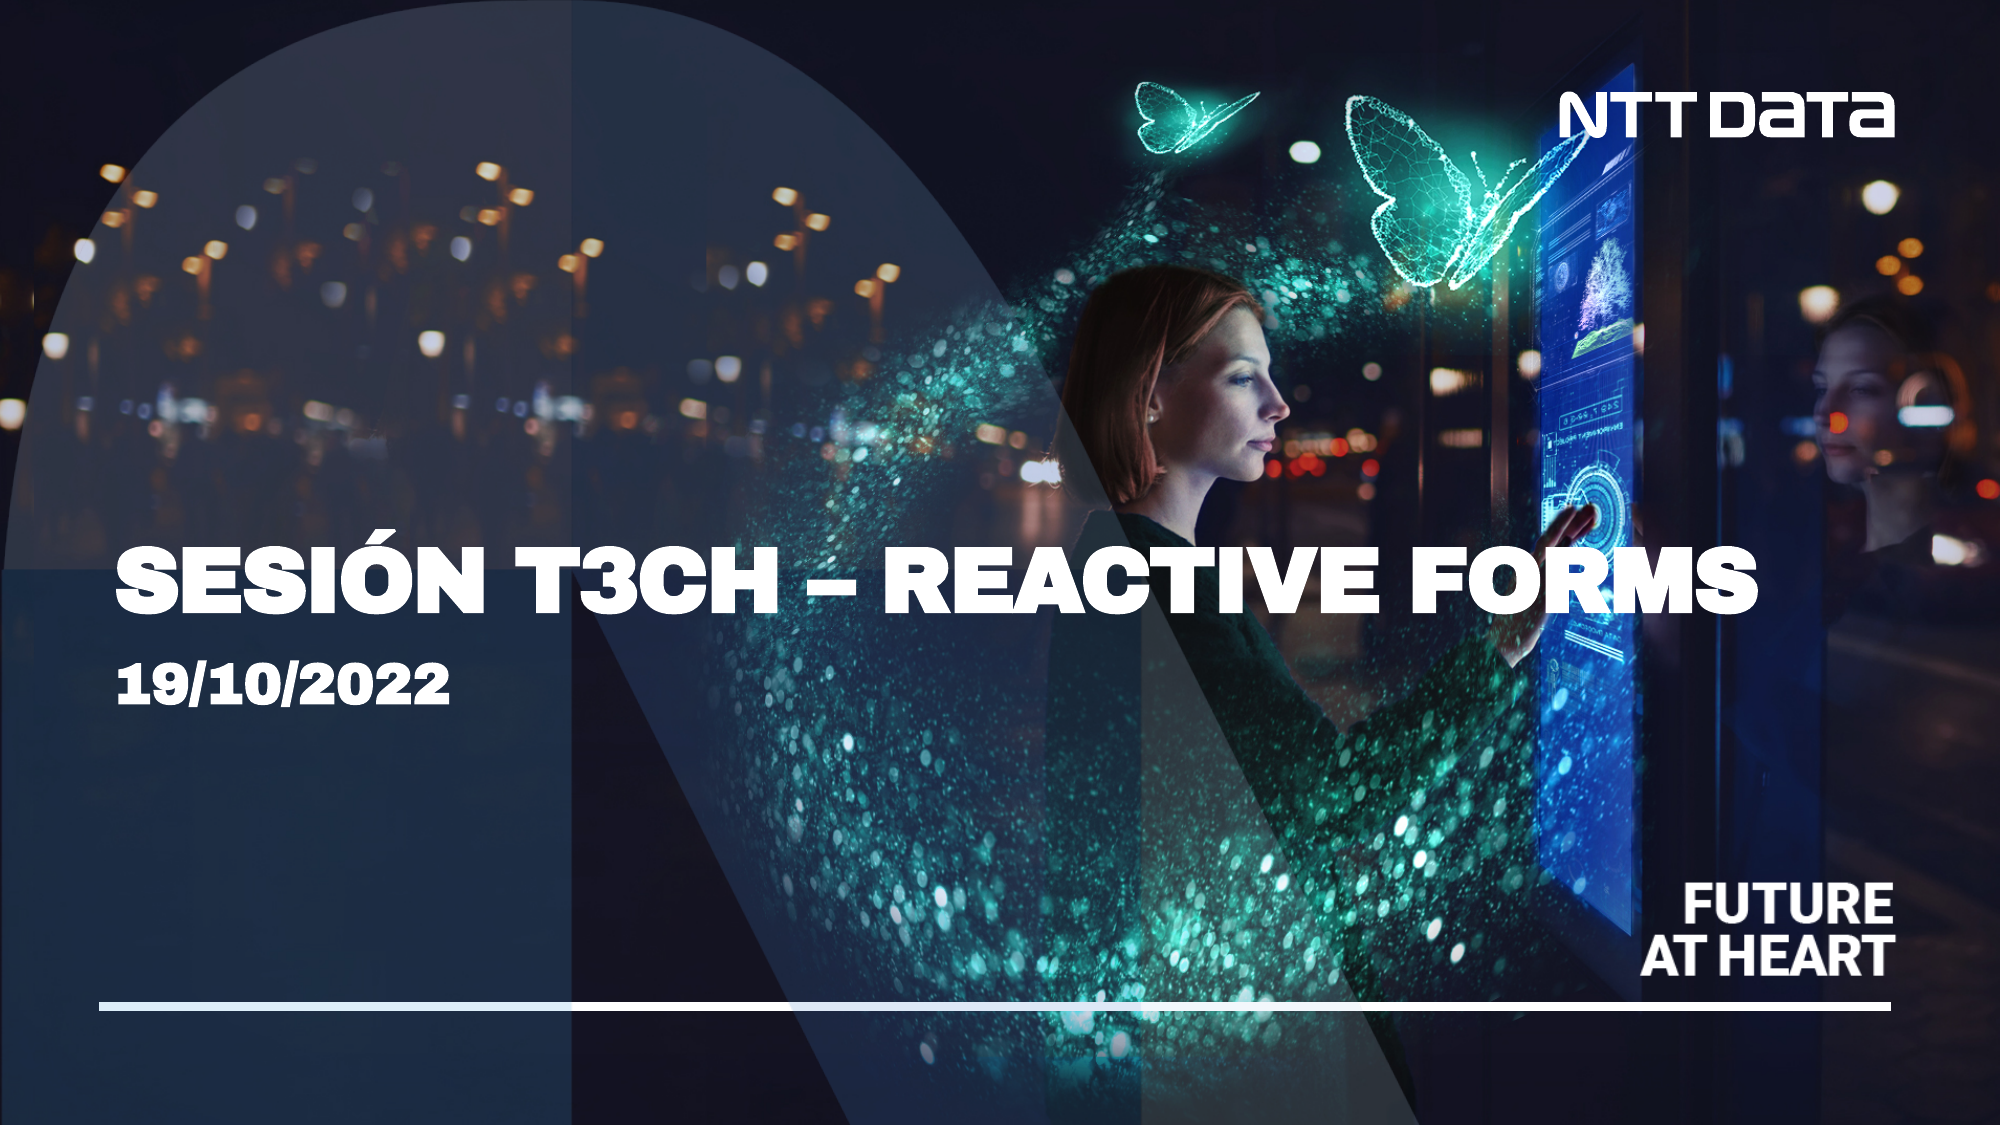

# SESIÓN T3CH – REACTIVE FORMS
19/10/2022